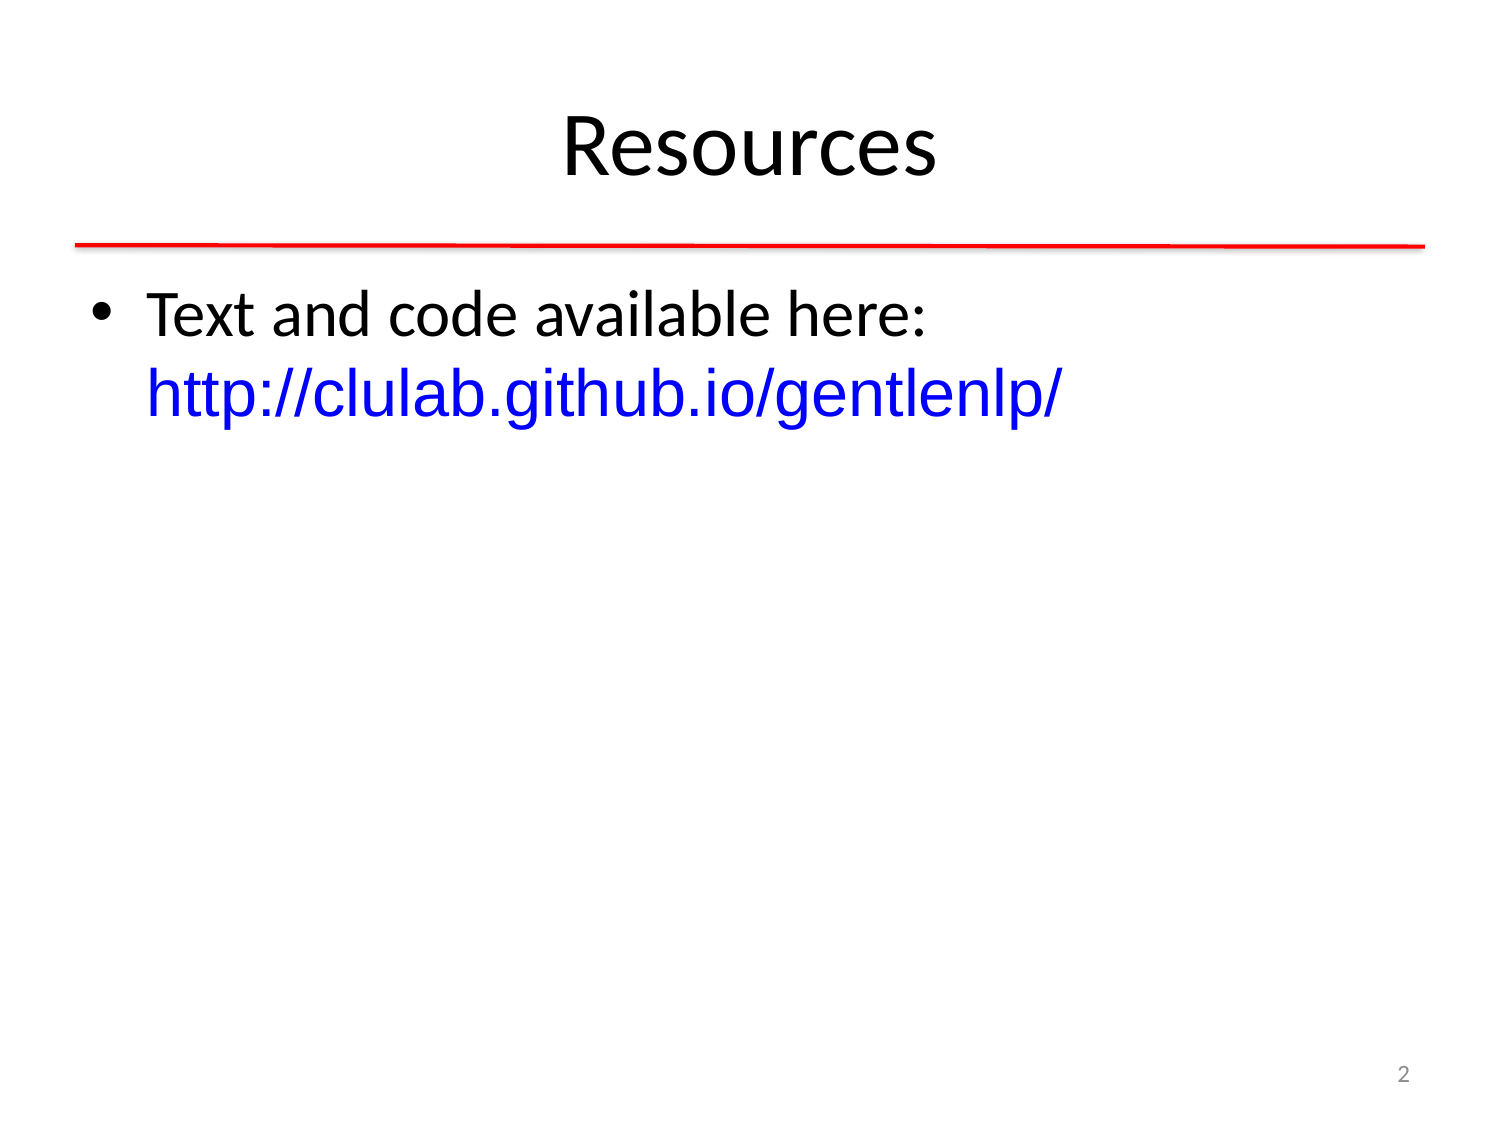

# Resources
Text and code available here: http://clulab.github.io/gentlenlp/
2